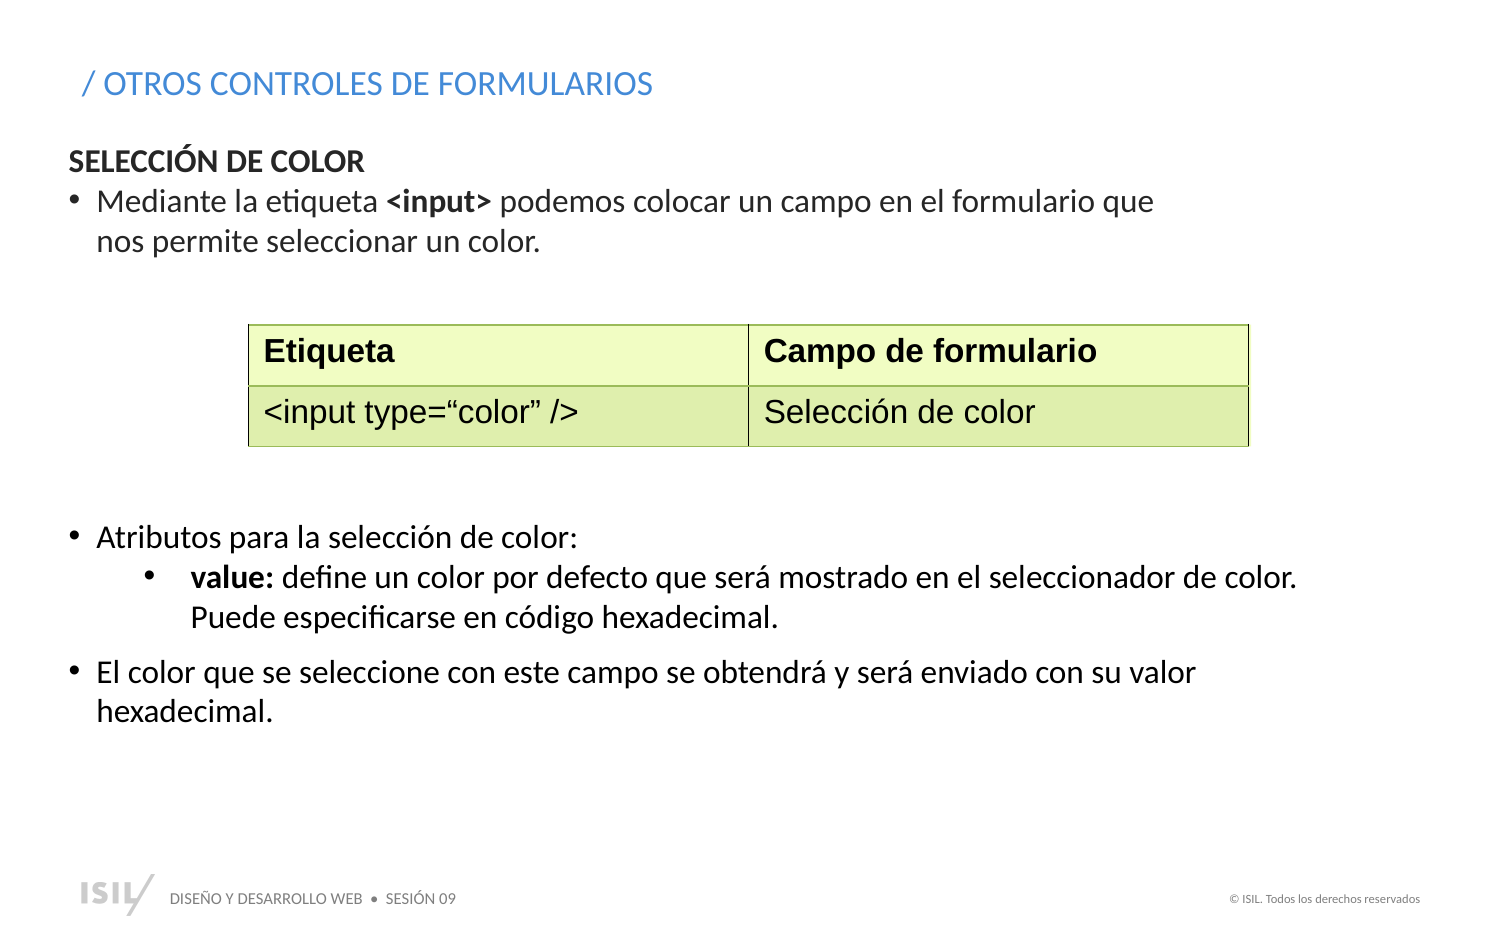

/ OTROS CONTROLES DE FORMULARIOS
SELECCIÓN DE COLOR
Mediante la etiqueta <input> podemos colocar un campo en el formulario que nos permite seleccionar un color.
| Etiqueta | Campo de formulario |
| --- | --- |
| <input type=“color” /> | Selección de color |

Atributos para la selección de color:
value: define un color por defecto que será mostrado en el seleccionador de color. Puede especificarse en código hexadecimal.

El color que se seleccione con este campo se obtendrá y será enviado con su valor hexadecimal.